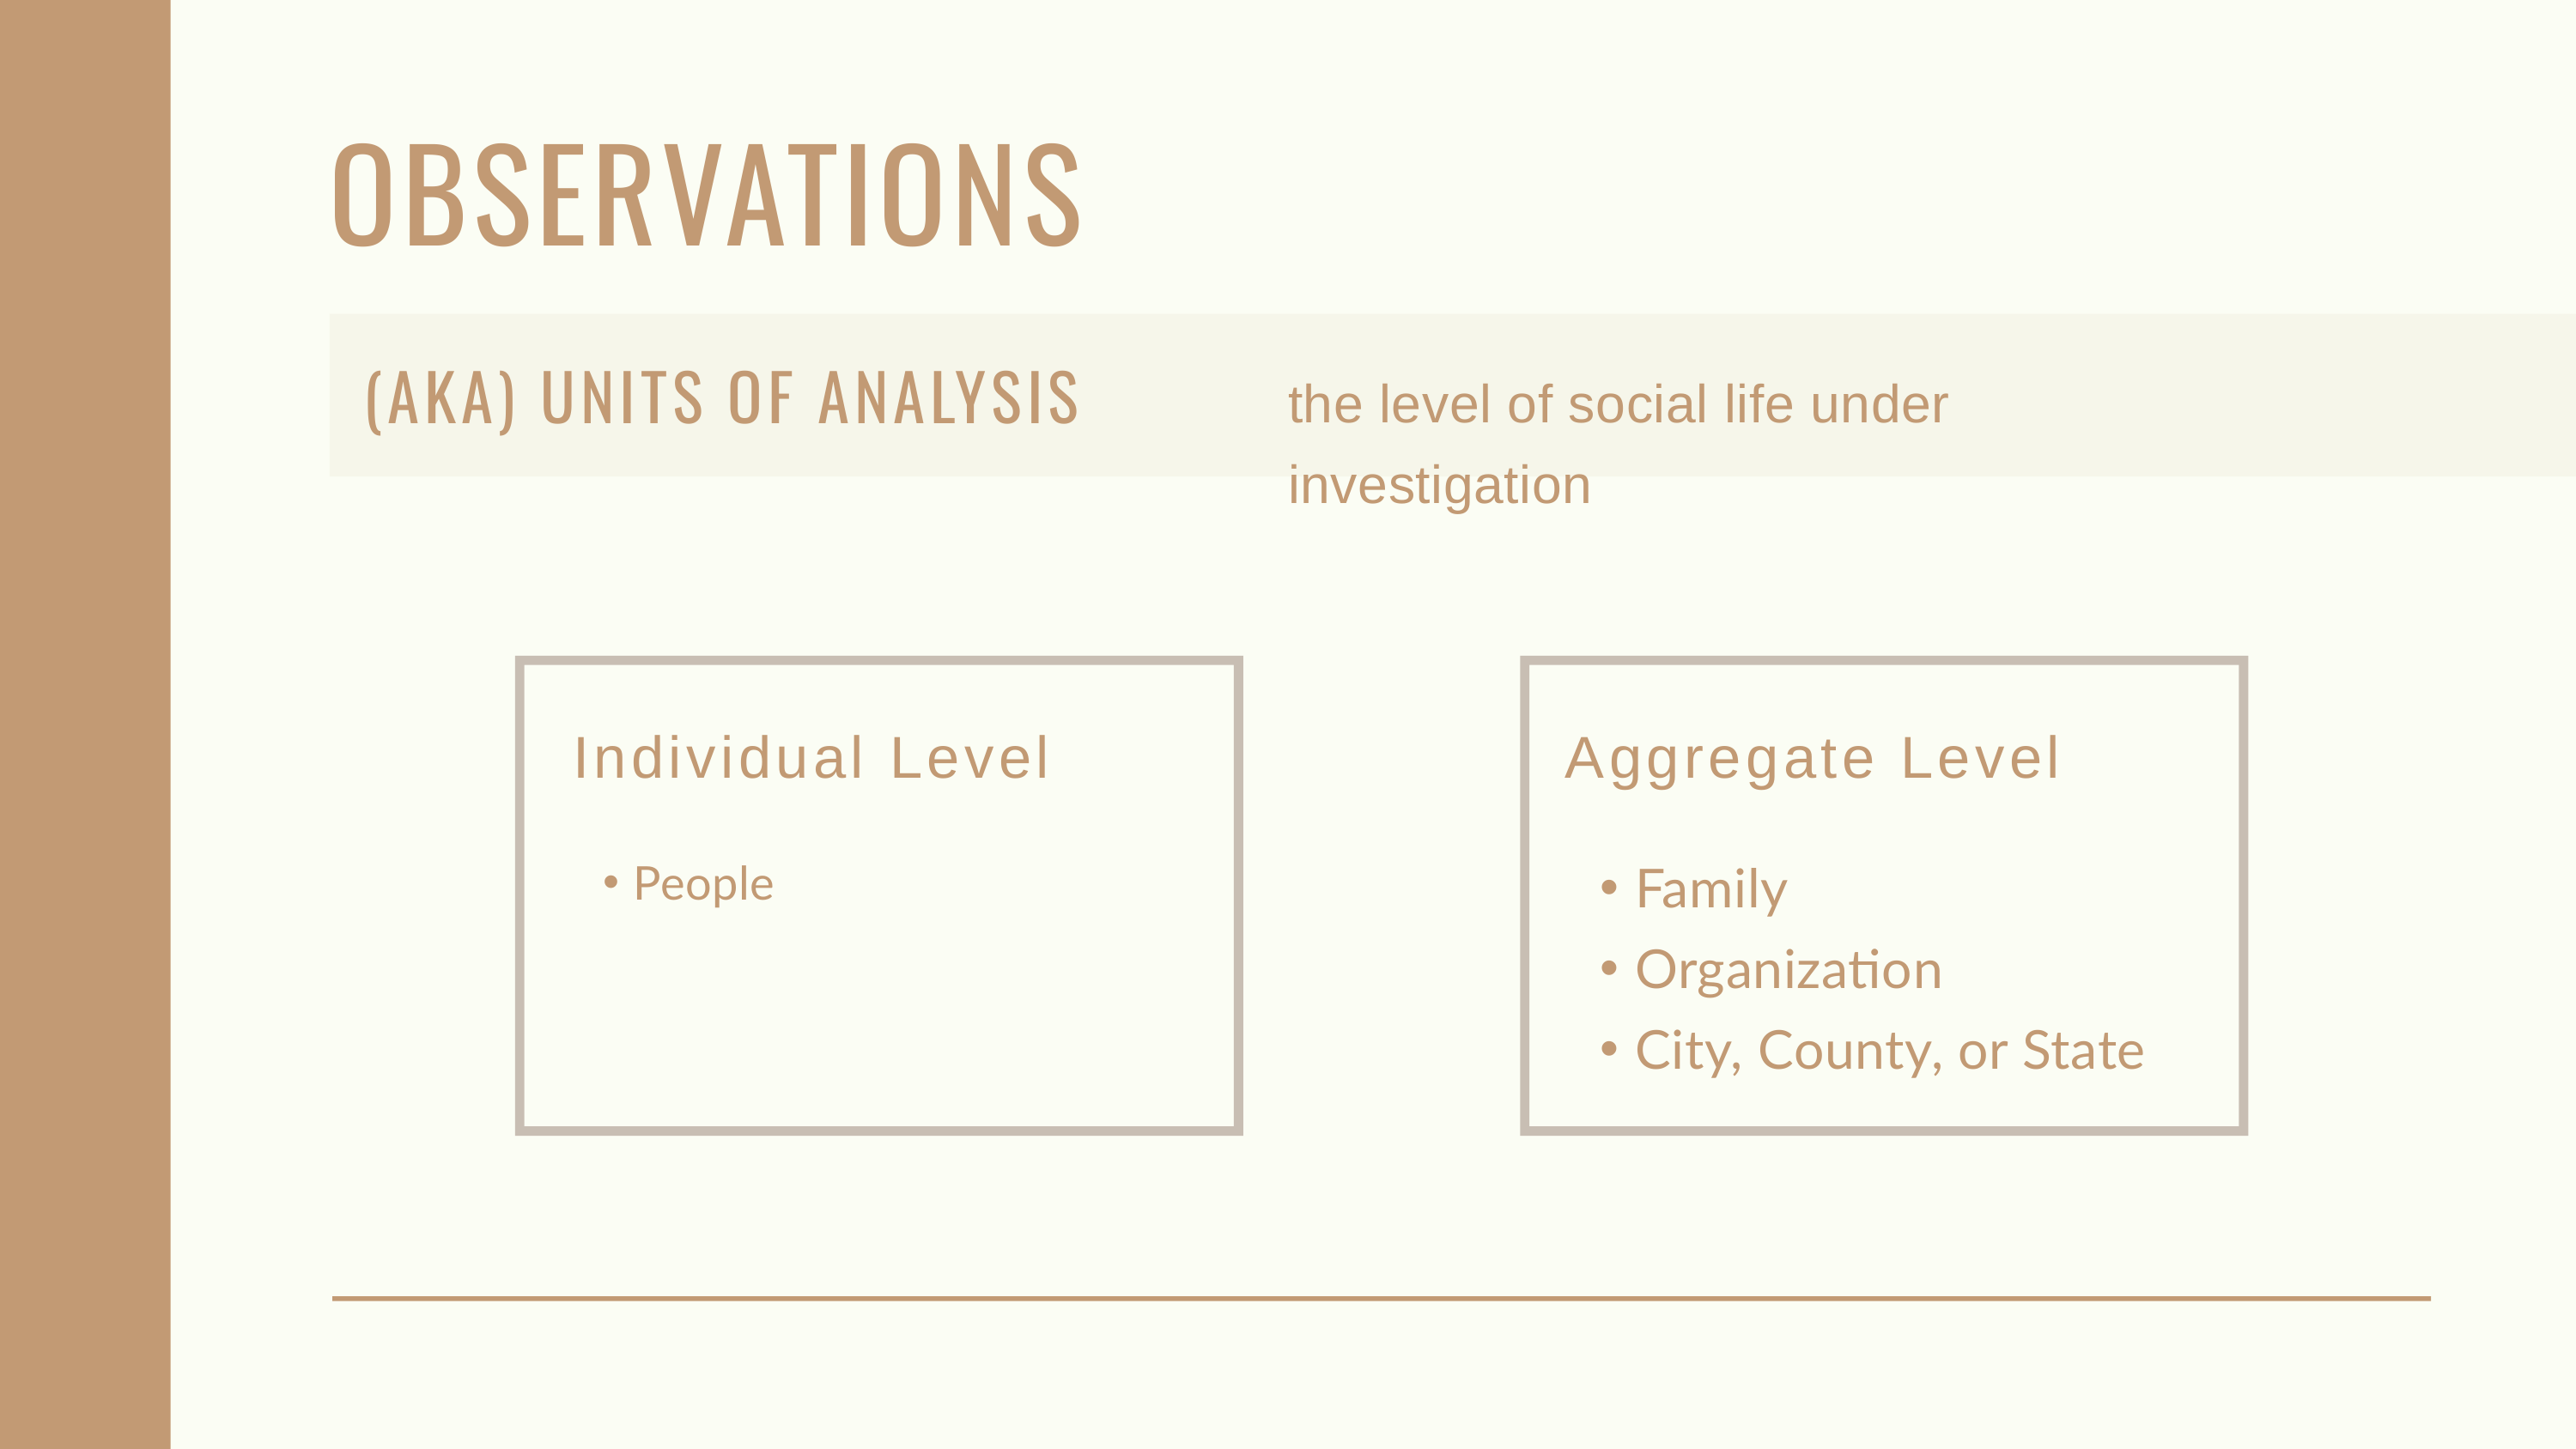

OBSERVATIONS

(AKA) UNITS OF ANALYSIS
the level of social life under investigation

Individual Level
People
Aggregate Level
Family
Organization
City, County, or State